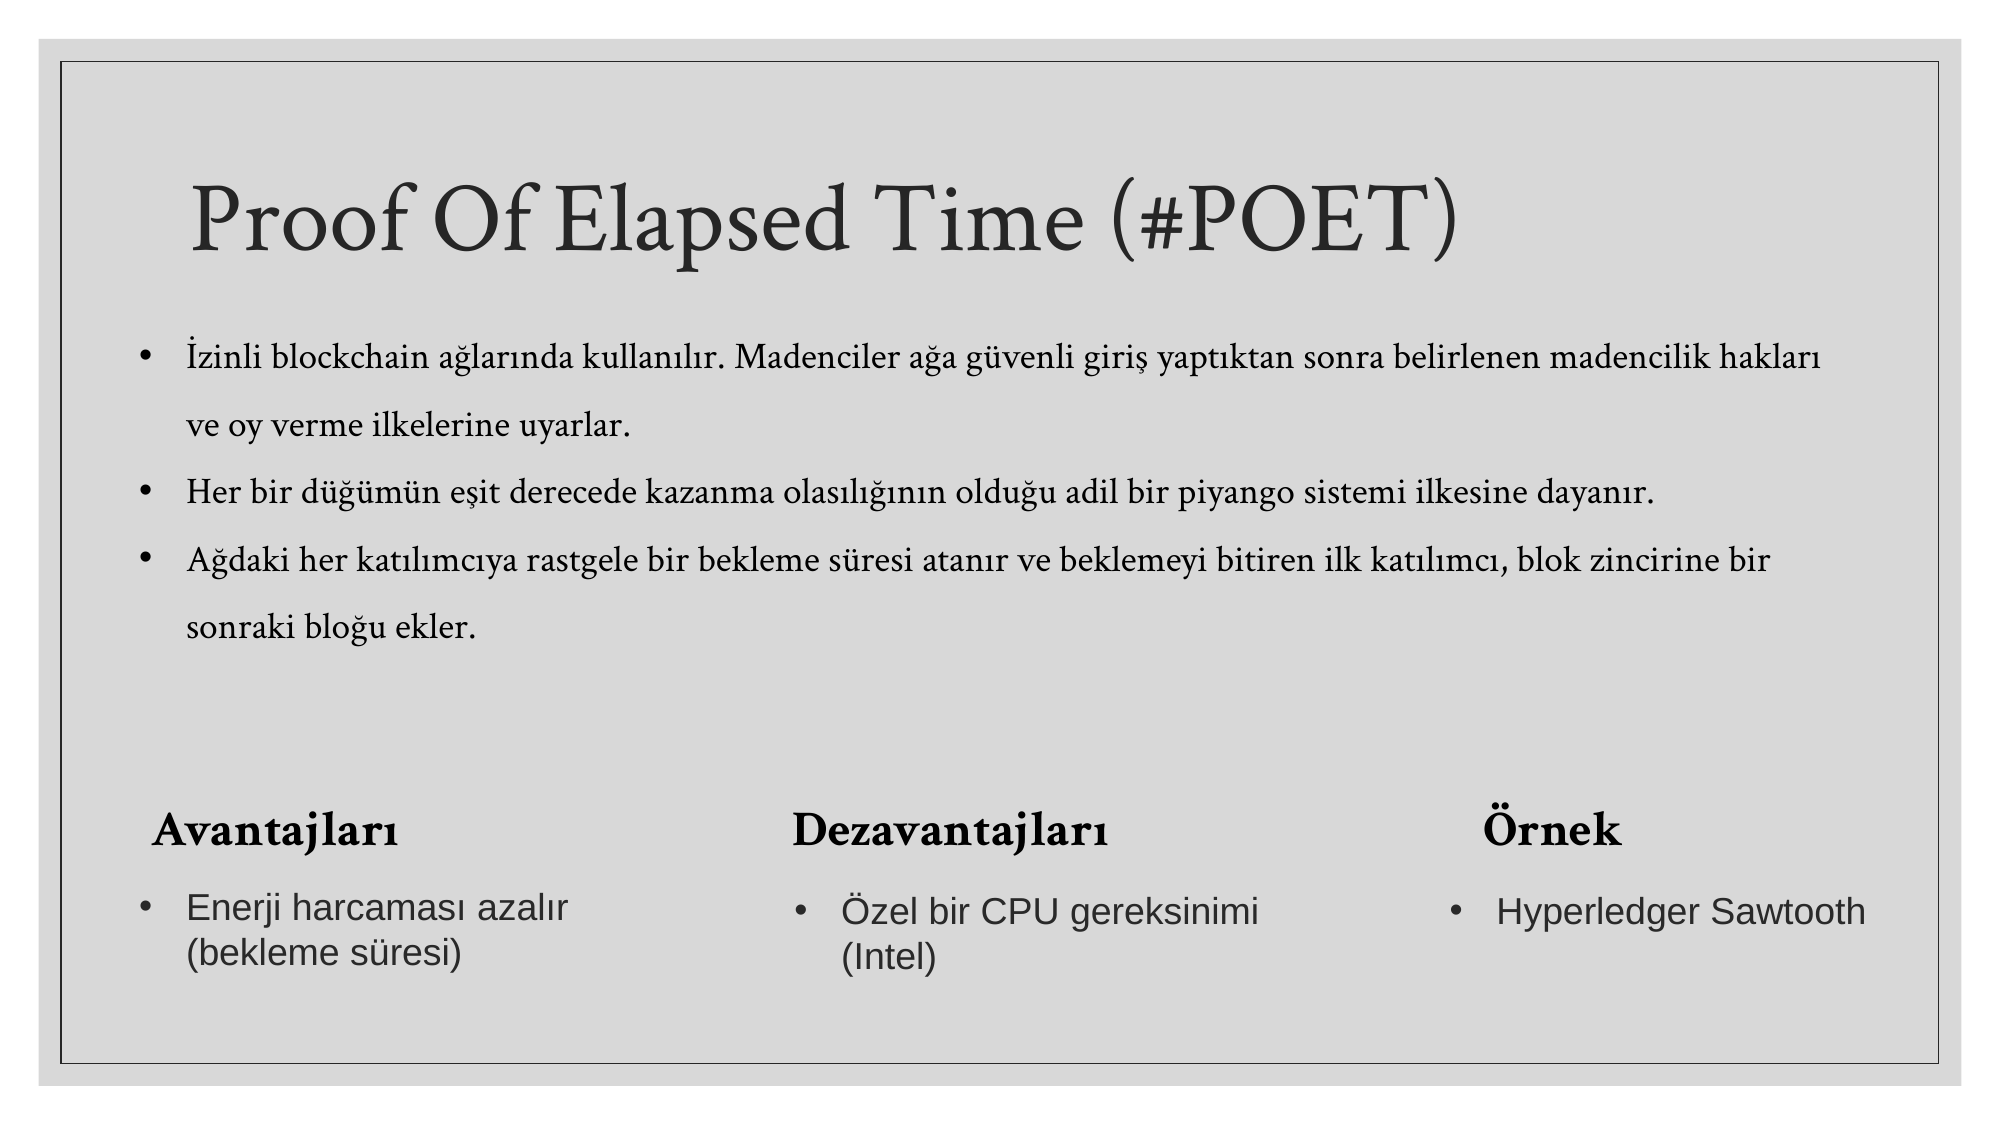

# Proof Of Elapsed Time (#POET)
İzinli blockchain ağlarında kullanılır. Madenciler ağa güvenli giriş yaptıktan sonra belirlenen madencilik hakları ve oy verme ilkelerine uyarlar.
Her bir düğümün eşit derecede kazanma olasılığının olduğu adil bir piyango sistemi ilkesine dayanır.
Ağdaki her katılımcıya rastgele bir bekleme süresi atanır ve beklemeyi bitiren ilk katılımcı, blok zincirine bir sonraki bloğu ekler.

Örnek
Avantajları
Dezavantajları
Enerji harcaması azalır (bekleme süresi)
Özel bir CPU gereksinimi (Intel)
Hyperledger Sawtooth